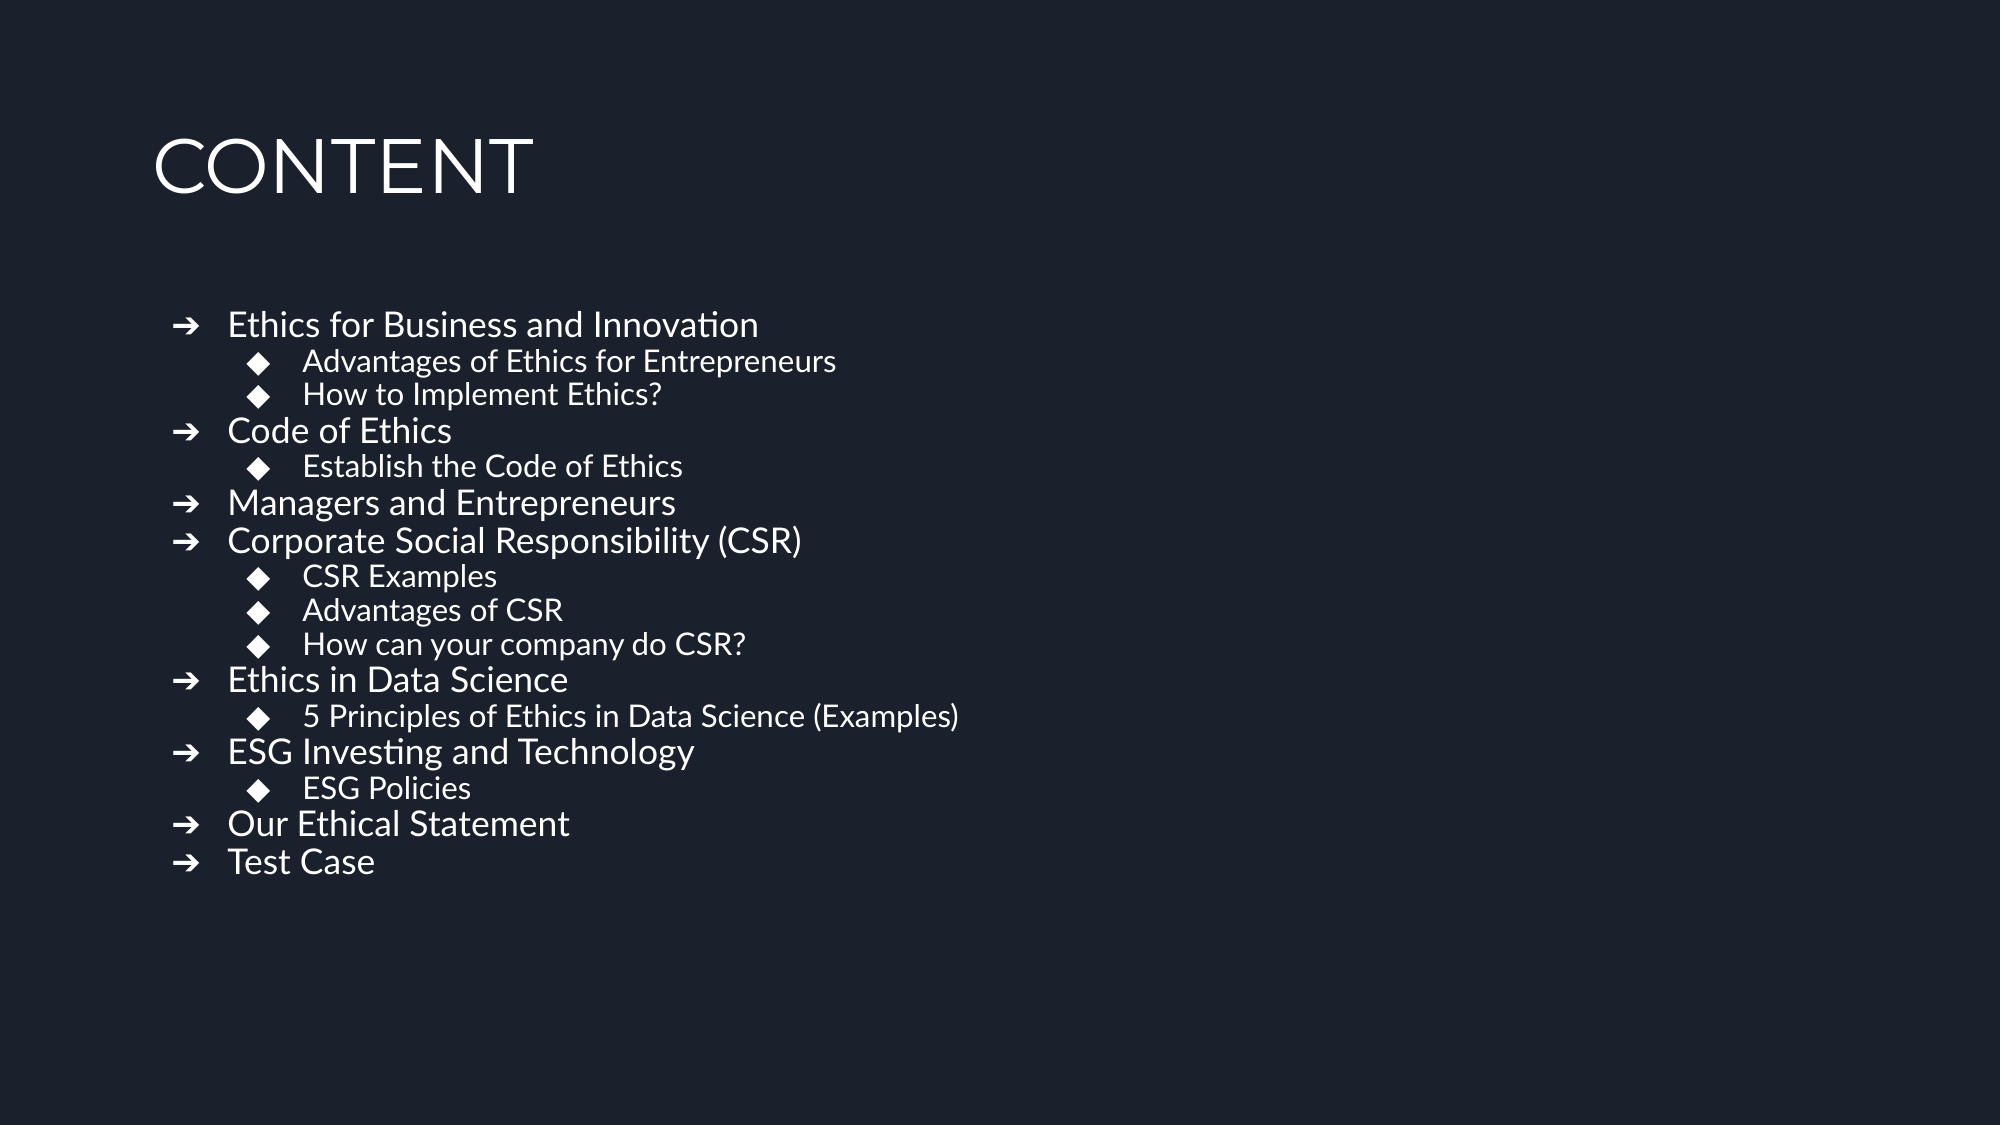

# CONTENT
Ethics for Business and Innovation
Advantages of Ethics for Entrepreneurs
How to Implement Ethics?
Code of Ethics
Establish the Code of Ethics
Managers and Entrepreneurs
Corporate Social Responsibility (CSR)
CSR Examples
Advantages of CSR
How can your company do CSR?
Ethics in Data Science
5 Principles of Ethics in Data Science (Examples)
ESG Investing and Technology
ESG Policies
Our Ethical Statement
Test Case